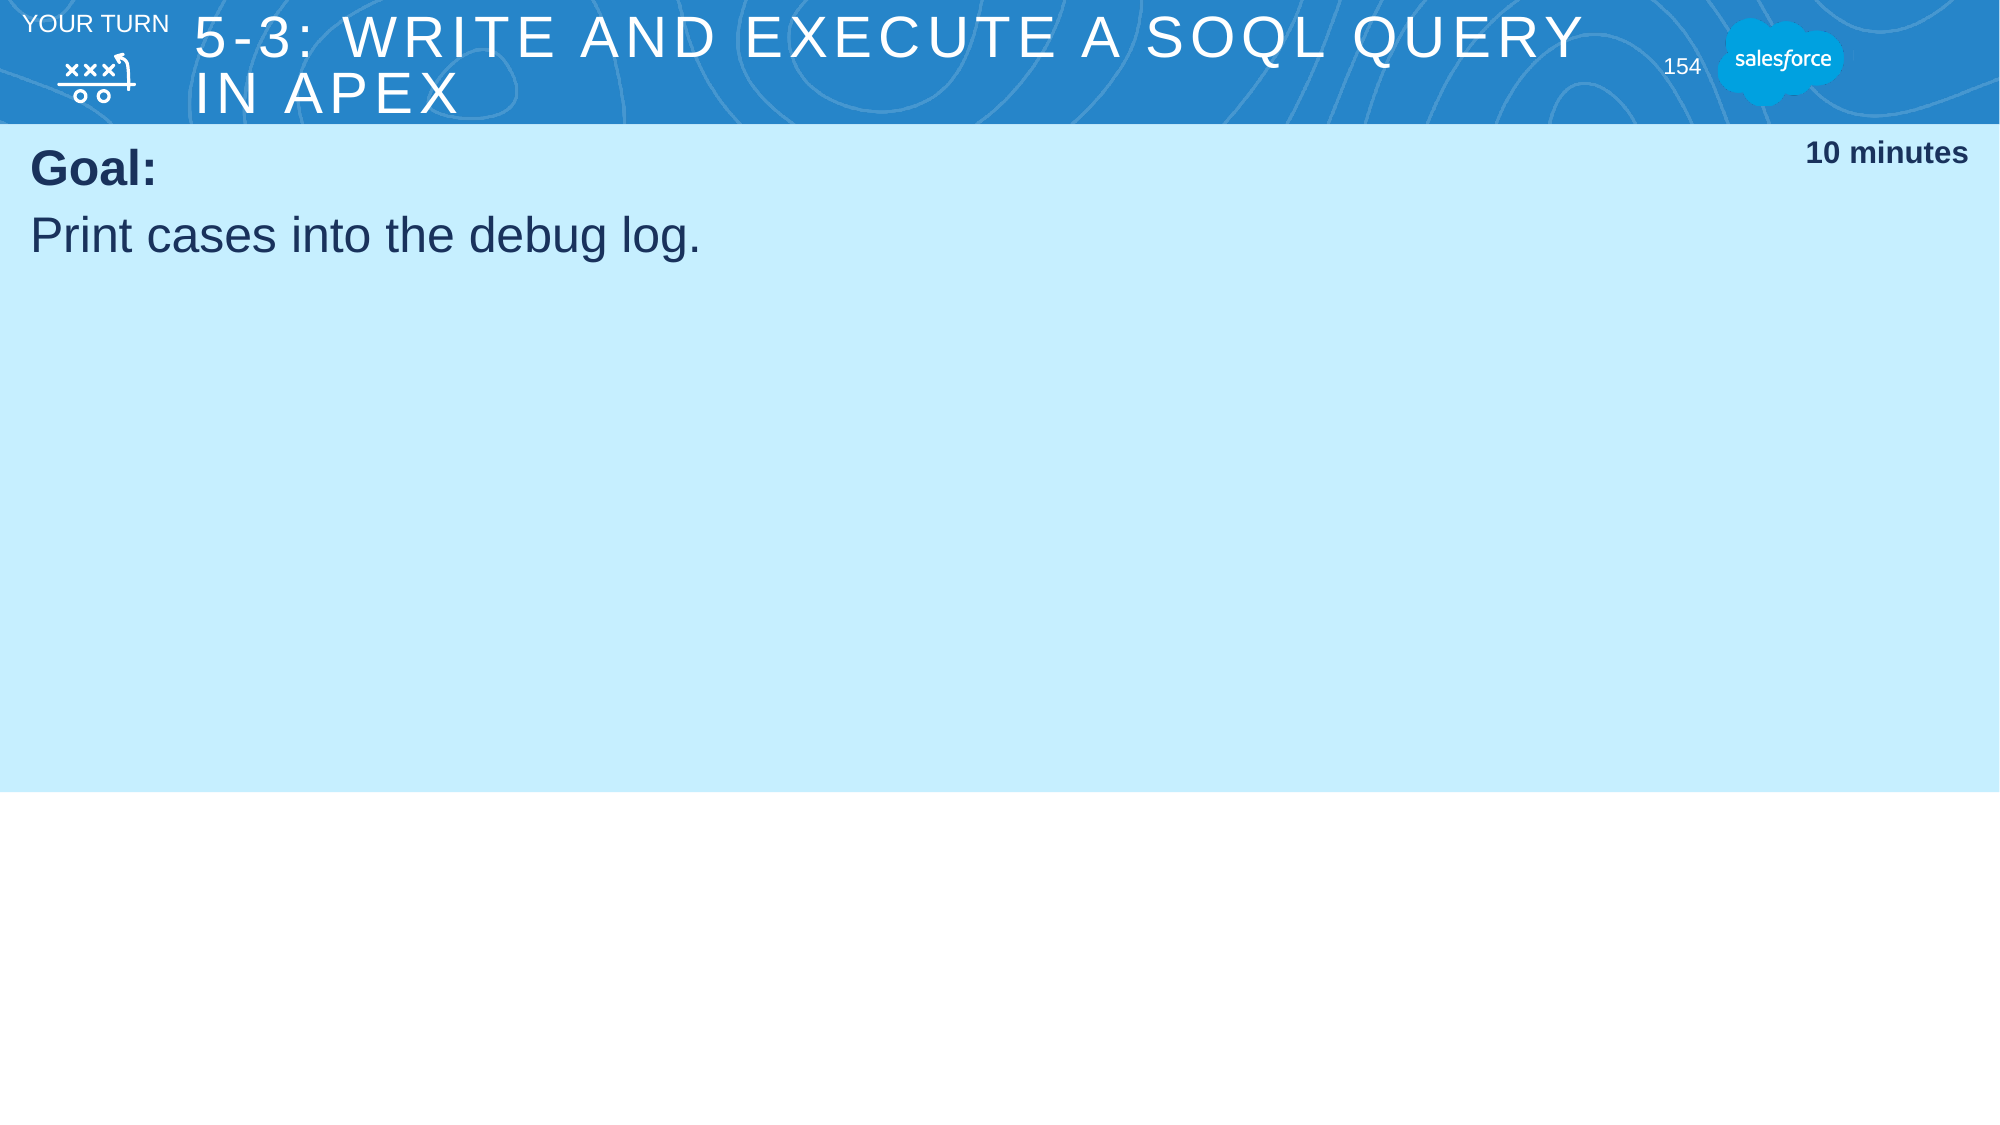

# 5-3: Write and Execute a SOQL Query in Apex
YOUR TURN
154
Goal:
Print cases into the debug log.
10 minutes
Tasks:
Print a single case into the debug log.
Print multiple cases into the debug log.